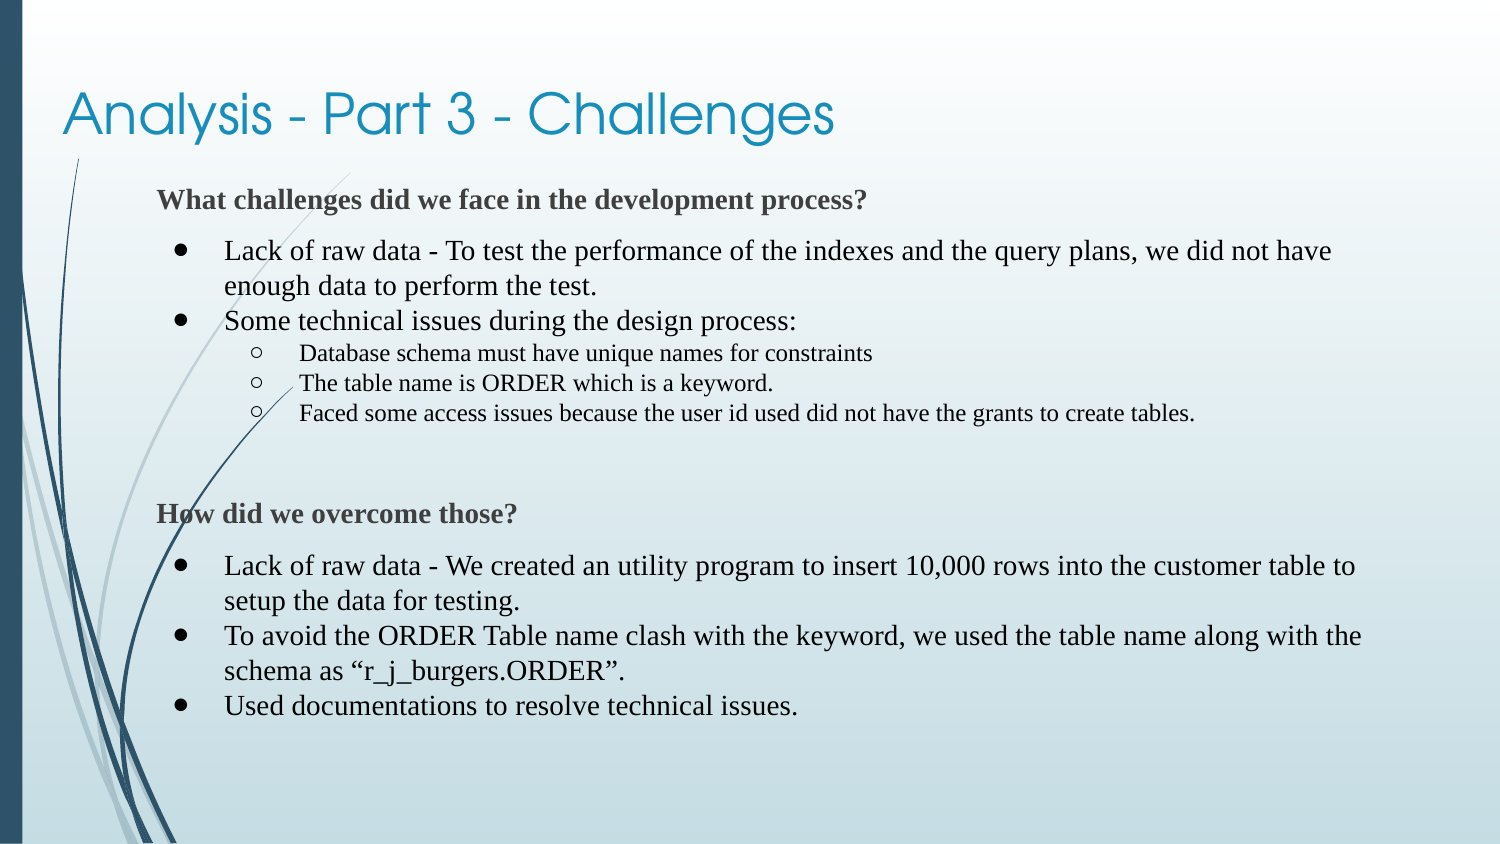

# Analysis - Part 3 - Challenges
 What challenges did we face in the development process?
Lack of raw data - To test the performance of the indexes and the query plans, we did not have enough data to perform the test.
Some technical issues during the design process:
Database schema must have unique names for constraints
The table name is ORDER which is a keyword.
Faced some access issues because the user id used did not have the grants to create tables.

 How did we overcome those?
Lack of raw data - We created an utility program to insert 10,000 rows into the customer table to setup the data for testing.
To avoid the ORDER Table name clash with the keyword, we used the table name along with the schema as “r_j_burgers.ORDER”.
Used documentations to resolve technical issues.